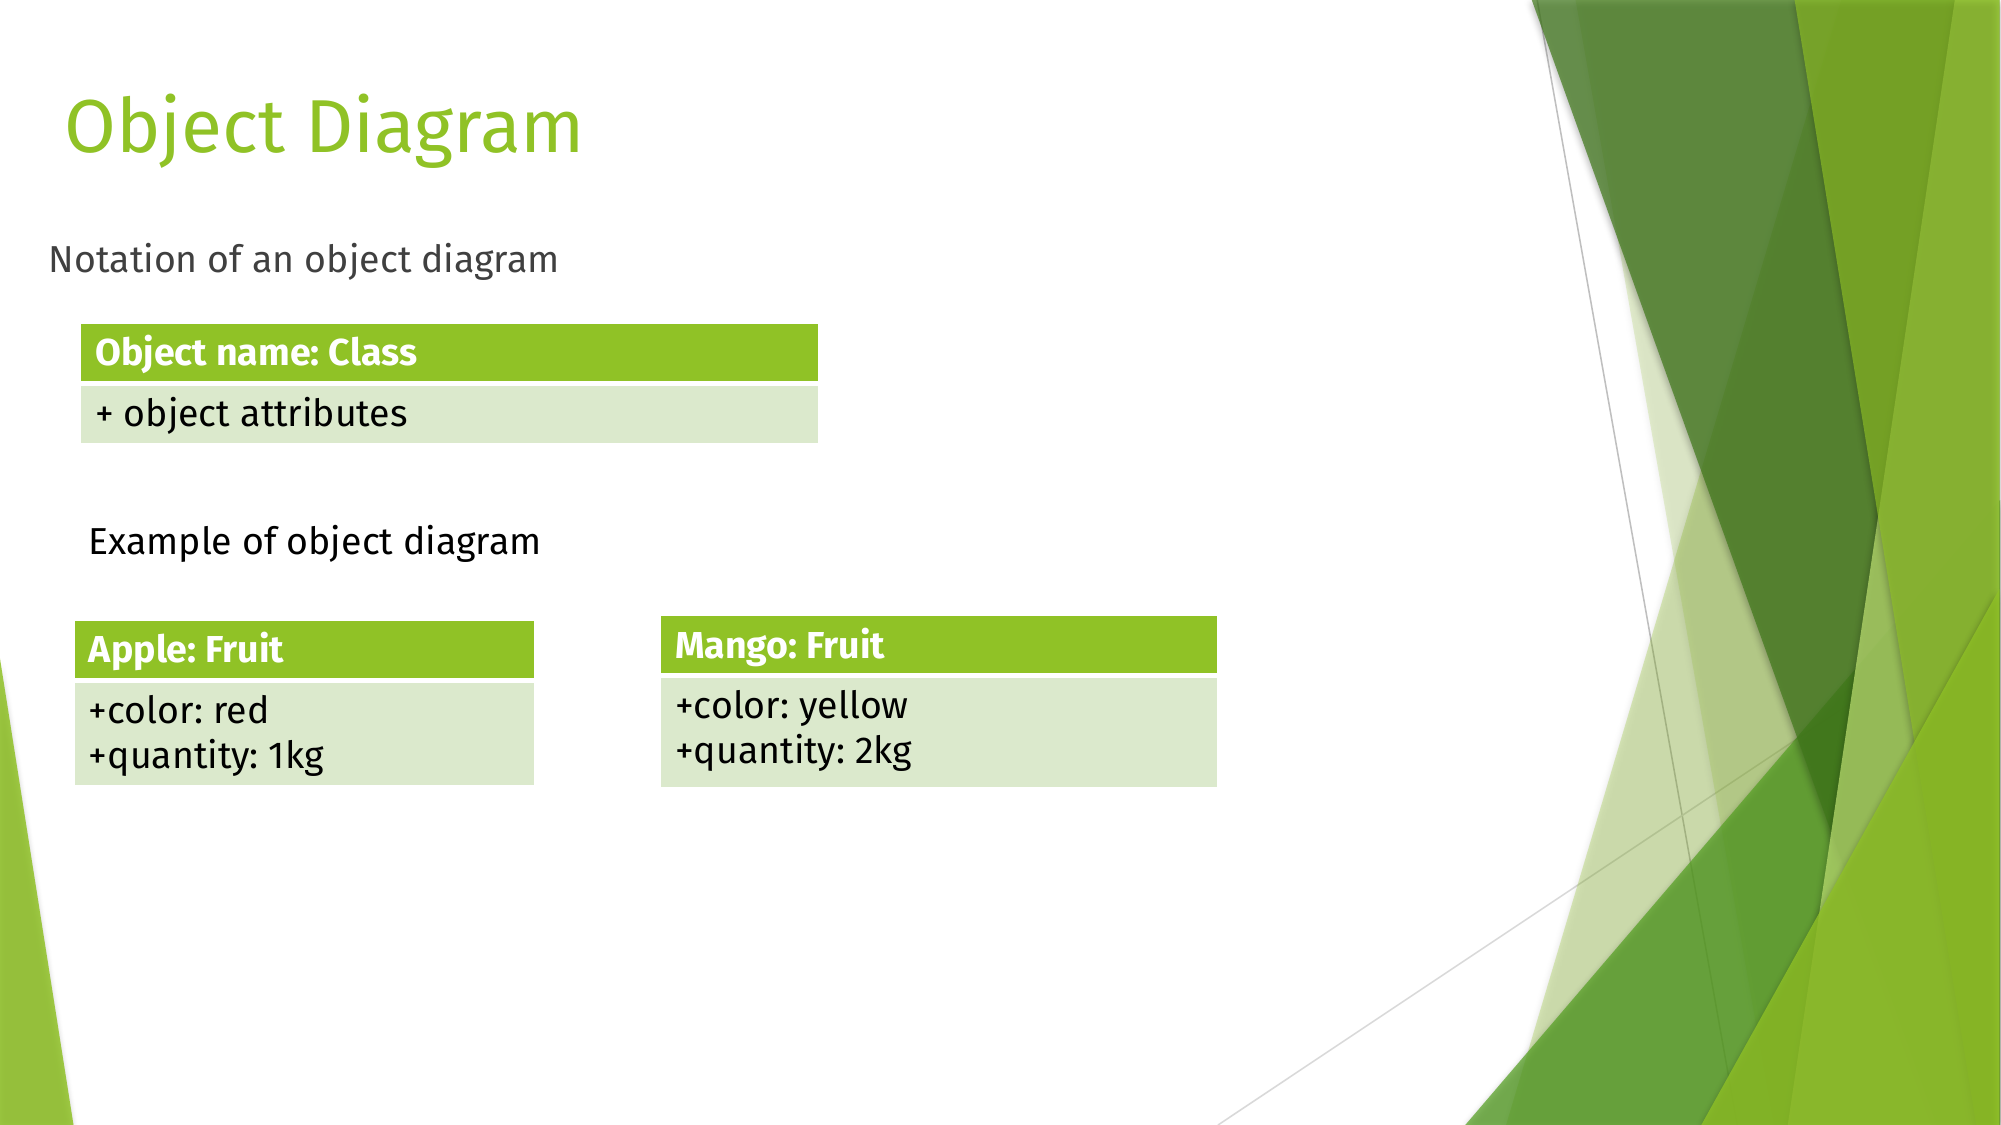

# Object Diagram
Notation of an object diagram

| Object name: Class |
| --- |
| + object attributes |
Example of object diagram

| Mango: Fruit |
| --- |
| +color: yellow +quantity: 2kg |
| Apple: Fruit |
| --- |
| +color: red +quantity: 1kg |